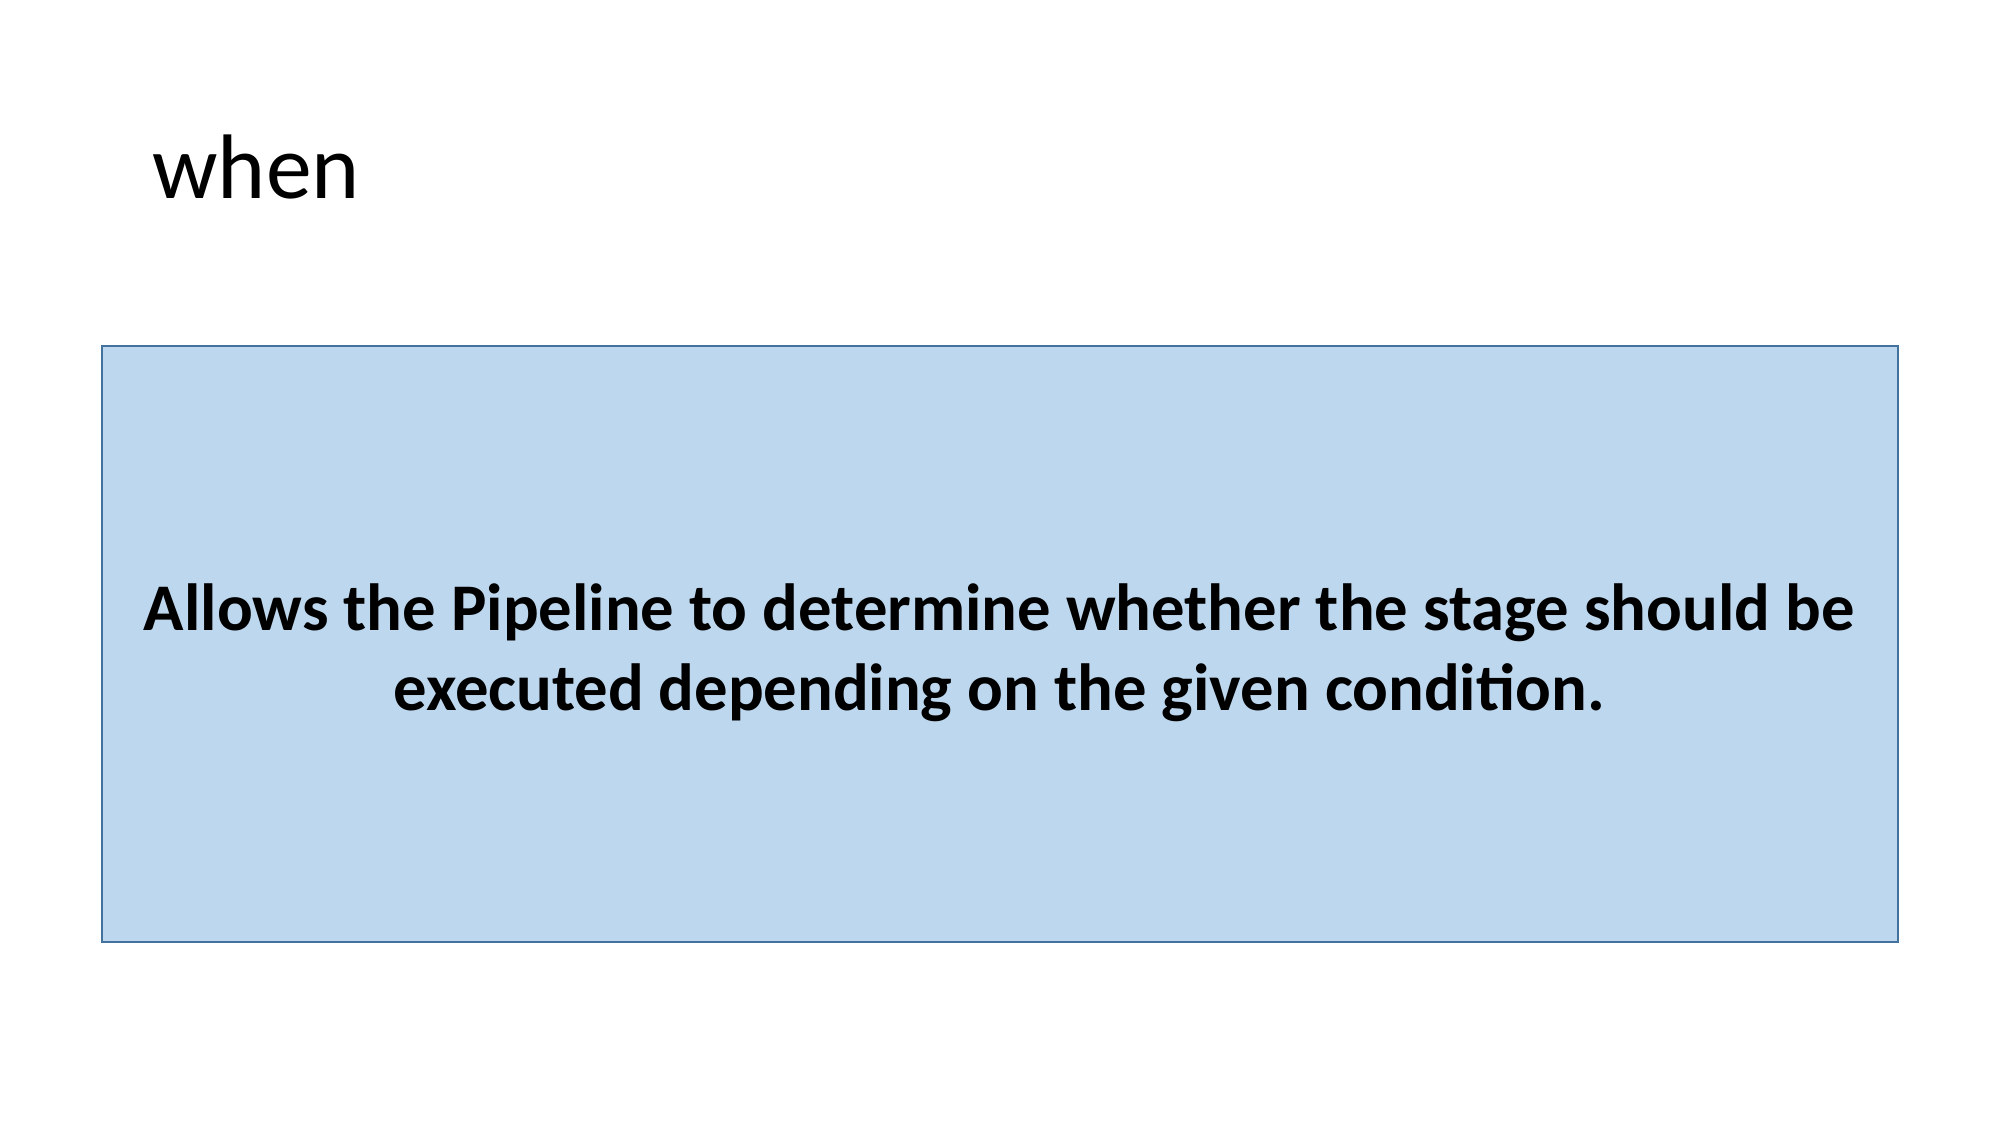

# when
Allows the Pipeline to determine whether the stage should be executed depending on the given condition.